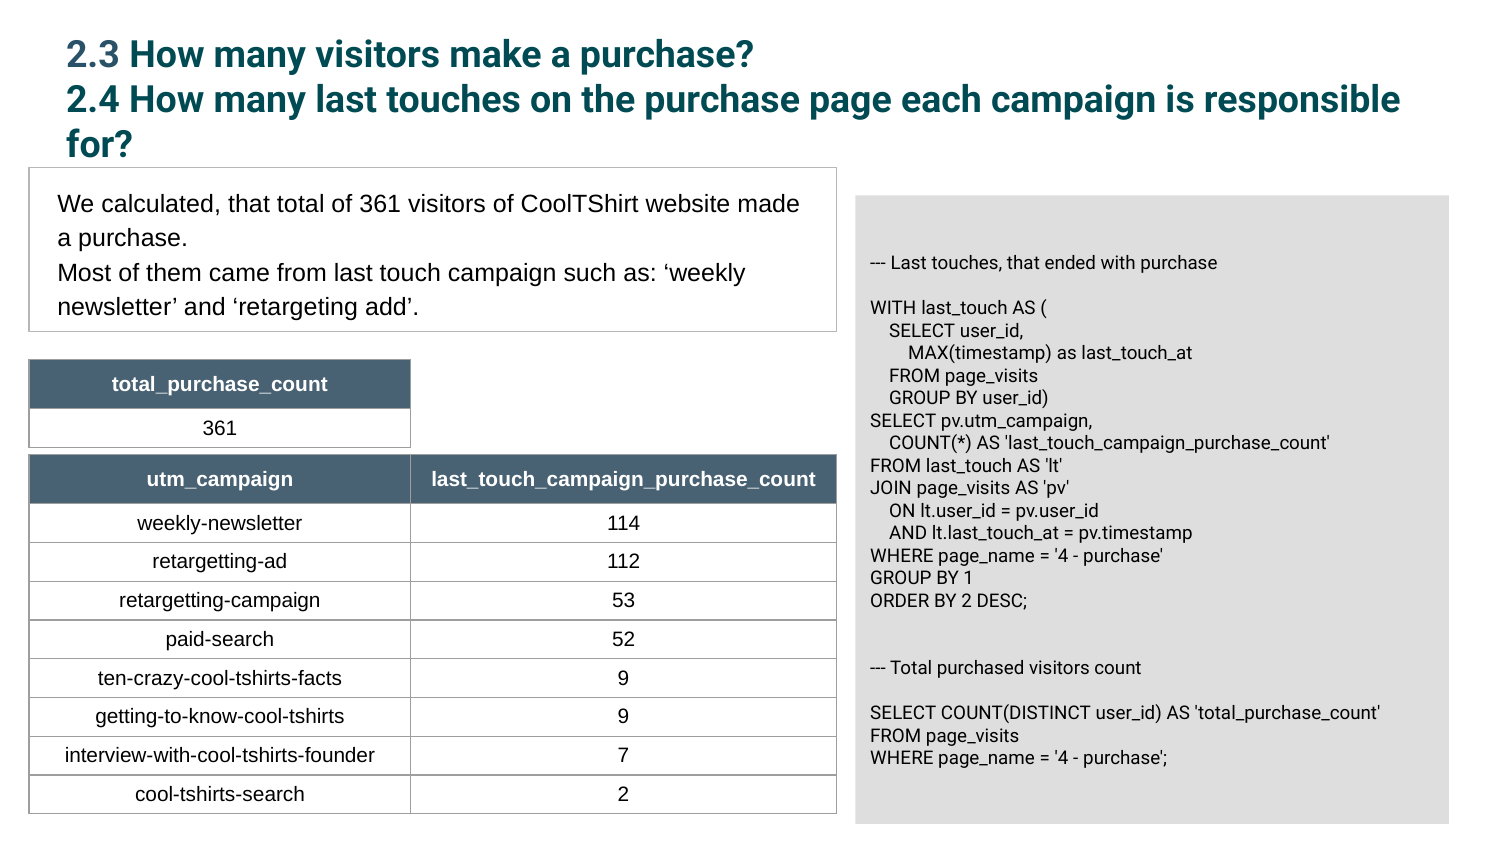

2.3 How many visitors make a purchase?
2.4 How many last touches on the purchase page each campaign is responsible for?
We calculated, that total of 361 visitors of CoolTShirt website made a purchase.
Most of them came from last touch campaign such as: ‘weekly newsletter’ and ‘retargeting add’.
--- Last touches, that ended with purchase

WITH last_touch AS (
    SELECT user_id,
        MAX(timestamp) as last_touch_at
    FROM page_visits
    GROUP BY user_id)
SELECT pv.utm_campaign,
    COUNT(*) AS 'last_touch_campaign_purchase_count'
FROM last_touch AS 'lt'
JOIN page_visits AS 'pv'
    ON lt.user_id = pv.user_id
    AND lt.last_touch_at = pv.timestamp
WHERE page_name = '4 - purchase'
GROUP BY 1
ORDER BY 2 DESC;

--- Total purchased visitors count
SELECT COUNT(DISTINCT user_id) AS 'total_purchase_count'
FROM page_visits
WHERE page_name = '4 - purchase';
| total\_purchase\_count |
| --- |
| 361 |
| utm\_campaign | last\_touch\_campaign\_purchase\_count |
| --- | --- |
| weekly-newsletter | 114 |
| retargetting-ad | 112 |
| retargetting-campaign | 53 |
| paid-search | 52 |
| ten-crazy-cool-tshirts-facts | 9 |
| getting-to-know-cool-tshirts | 9 |
| interview-with-cool-tshirts-founder | 7 |
| cool-tshirts-search | 2 |